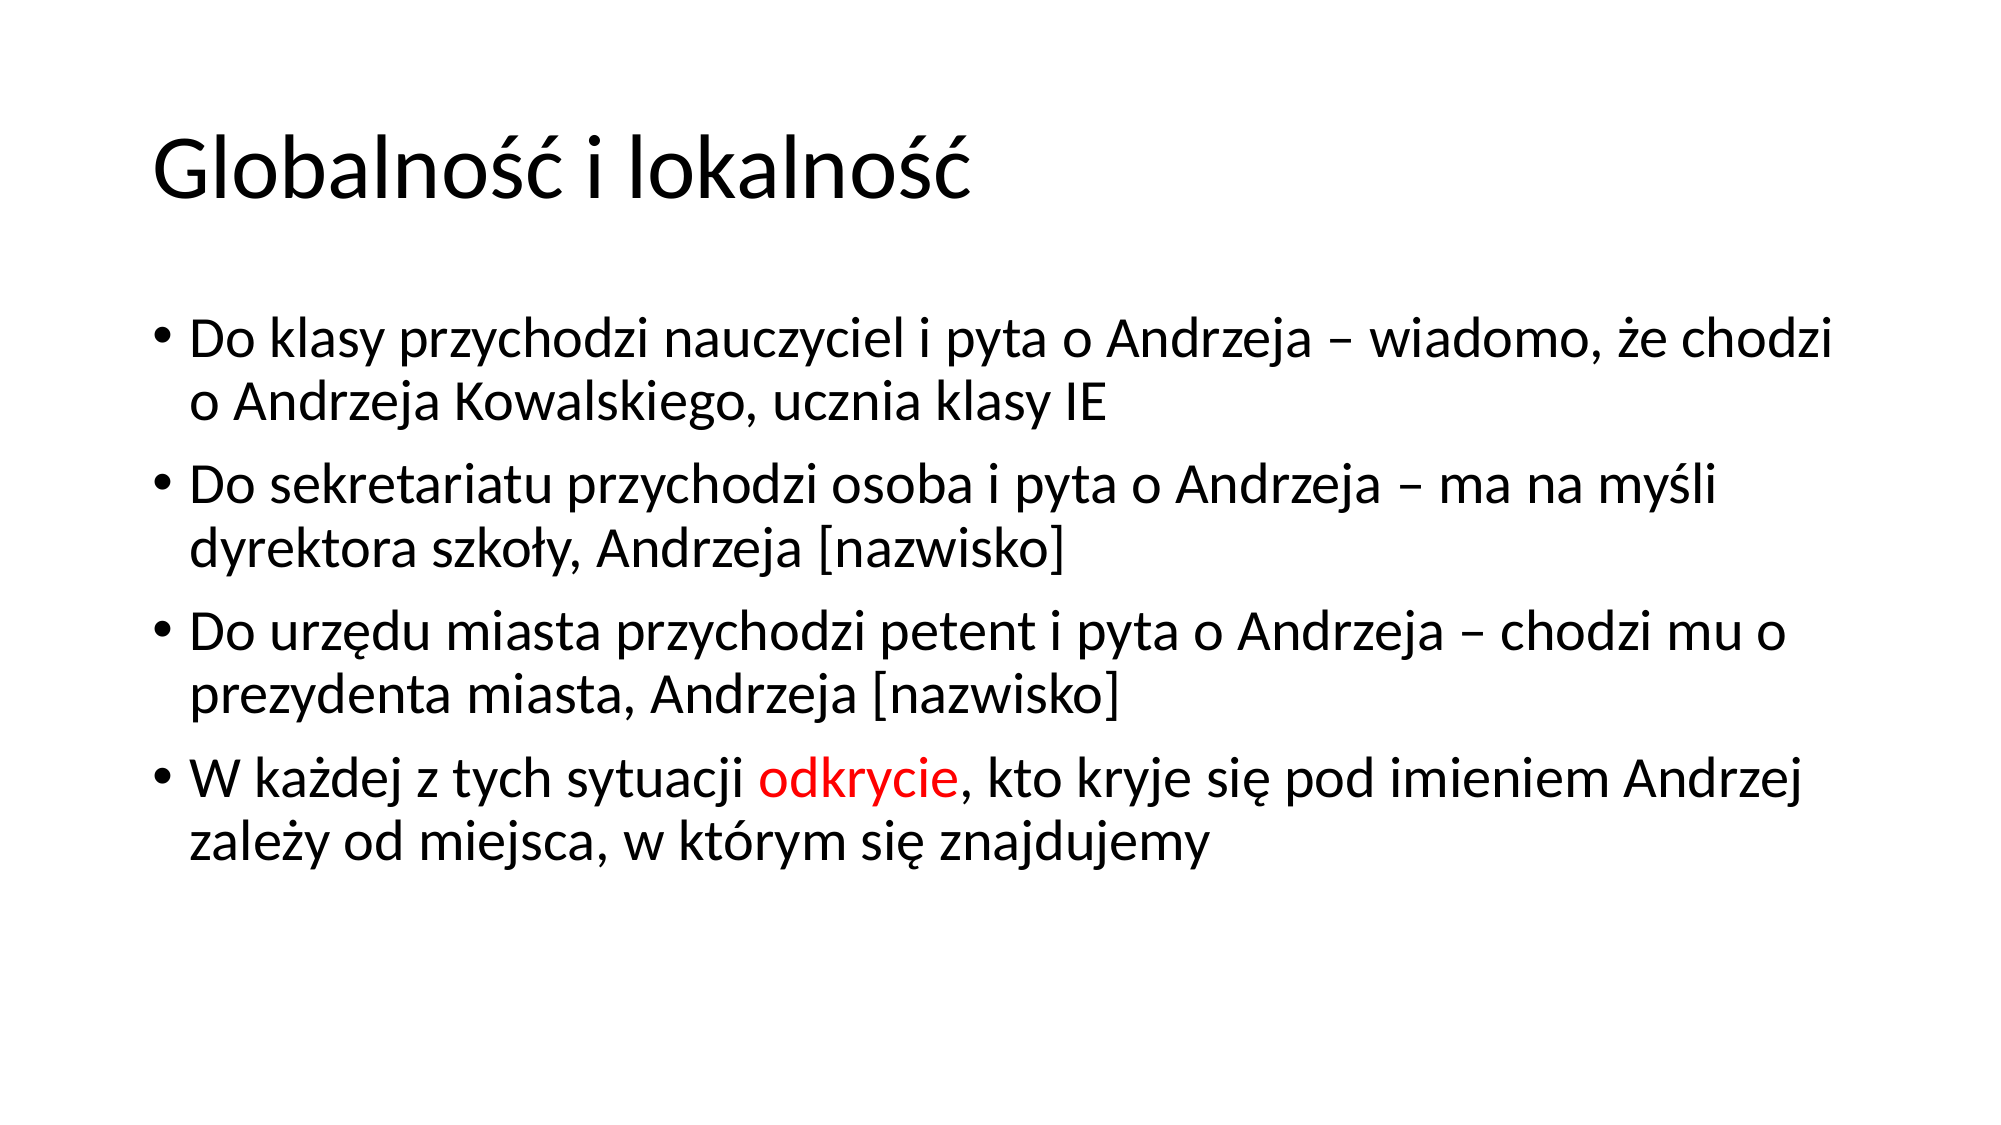

# Globalność i lokalność
Do klasy przychodzi nauczyciel i pyta o Andrzeja – wiadomo, że chodzi o Andrzeja Kowalskiego, ucznia klasy IE
Do sekretariatu przychodzi osoba i pyta o Andrzeja – ma na myśli dyrektora szkoły, Andrzeja [nazwisko]
Do urzędu miasta przychodzi petent i pyta o Andrzeja – chodzi mu o prezydenta miasta, Andrzeja [nazwisko]
W każdej z tych sytuacji odkrycie, kto kryje się pod imieniem Andrzej zależy od miejsca, w którym się znajdujemy